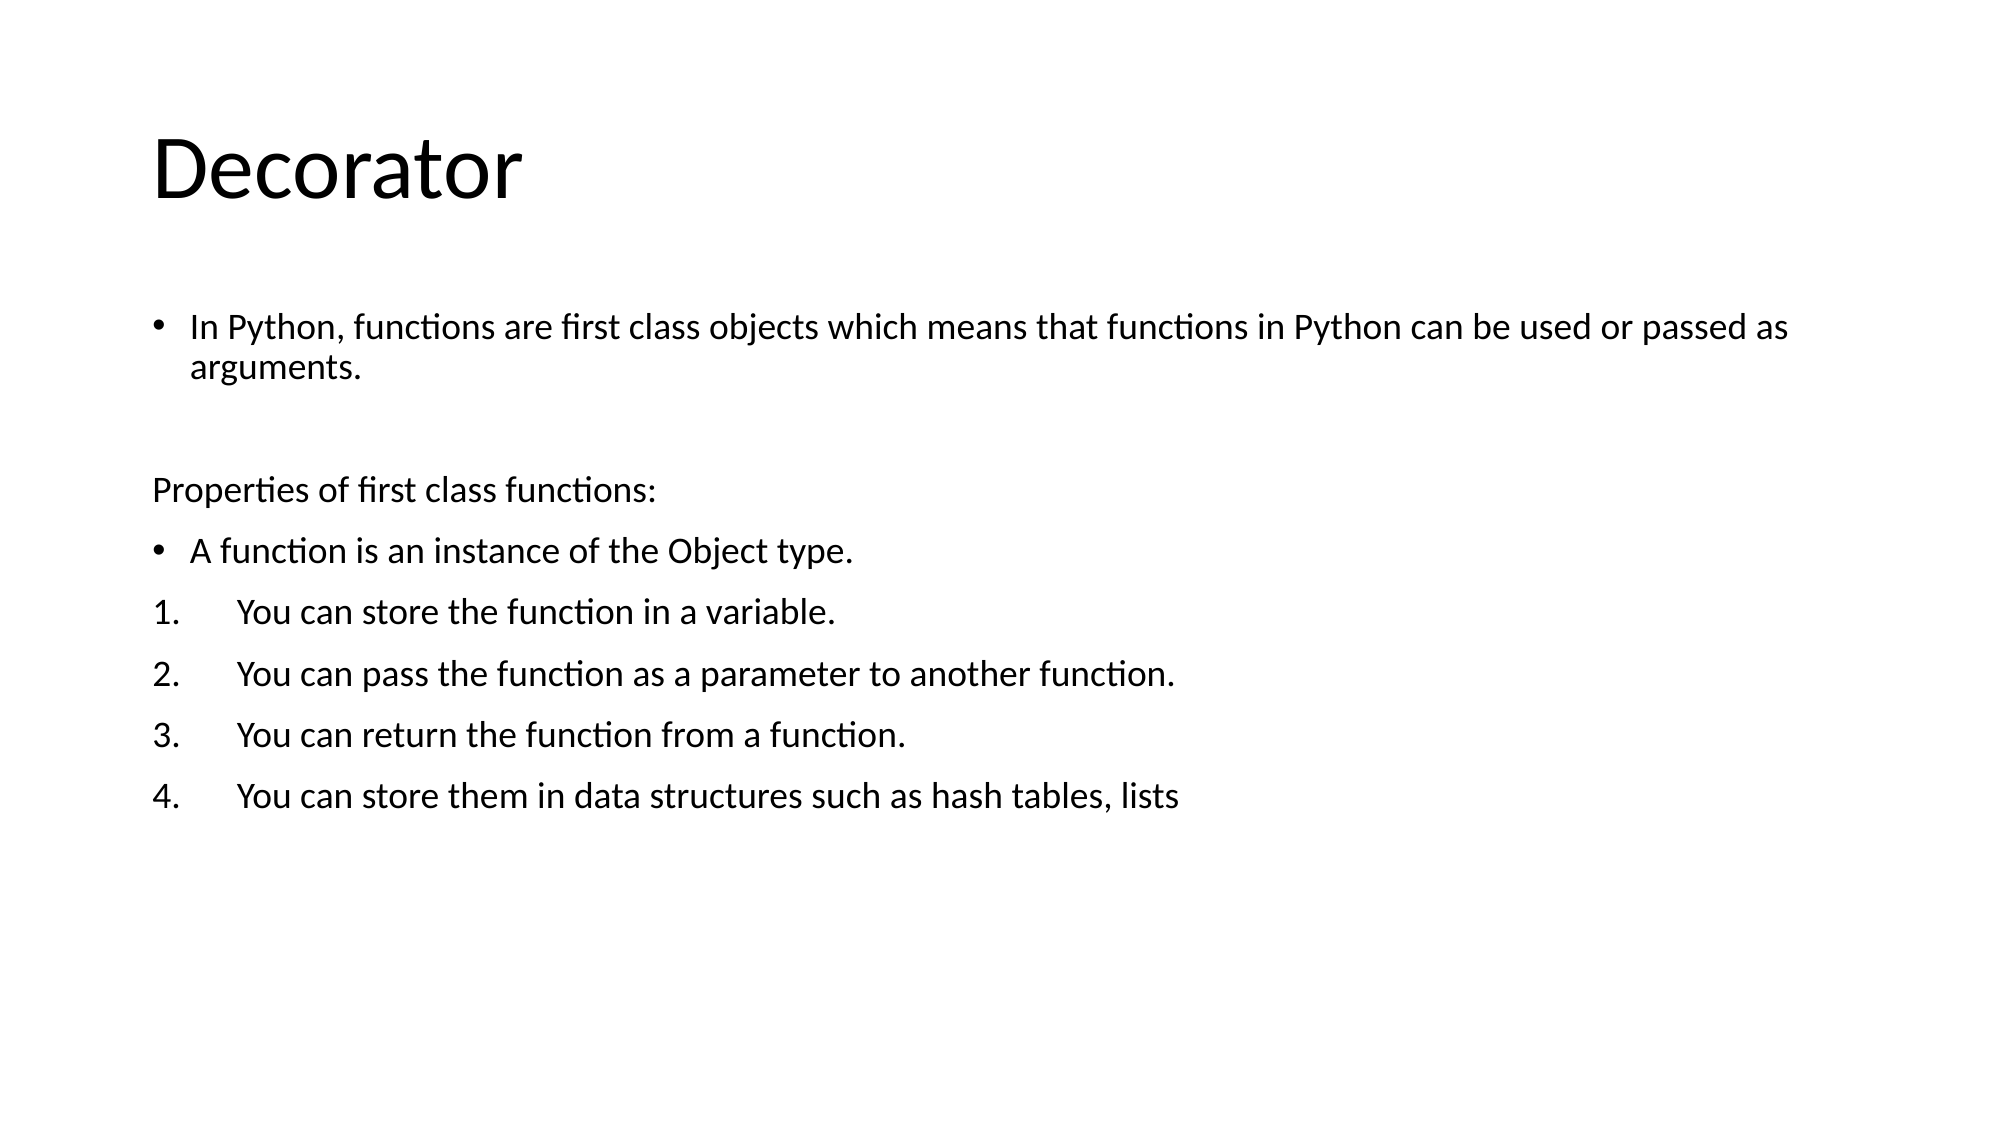

# Decorator
In Python, functions are first class objects which means that functions in Python can be used or passed as arguments.

Properties of first class functions:
A function is an instance of the Object type.
You can store the function in a variable.
You can pass the function as a parameter to another function.
You can return the function from a function.
You can store them in data structures such as hash tables, lists